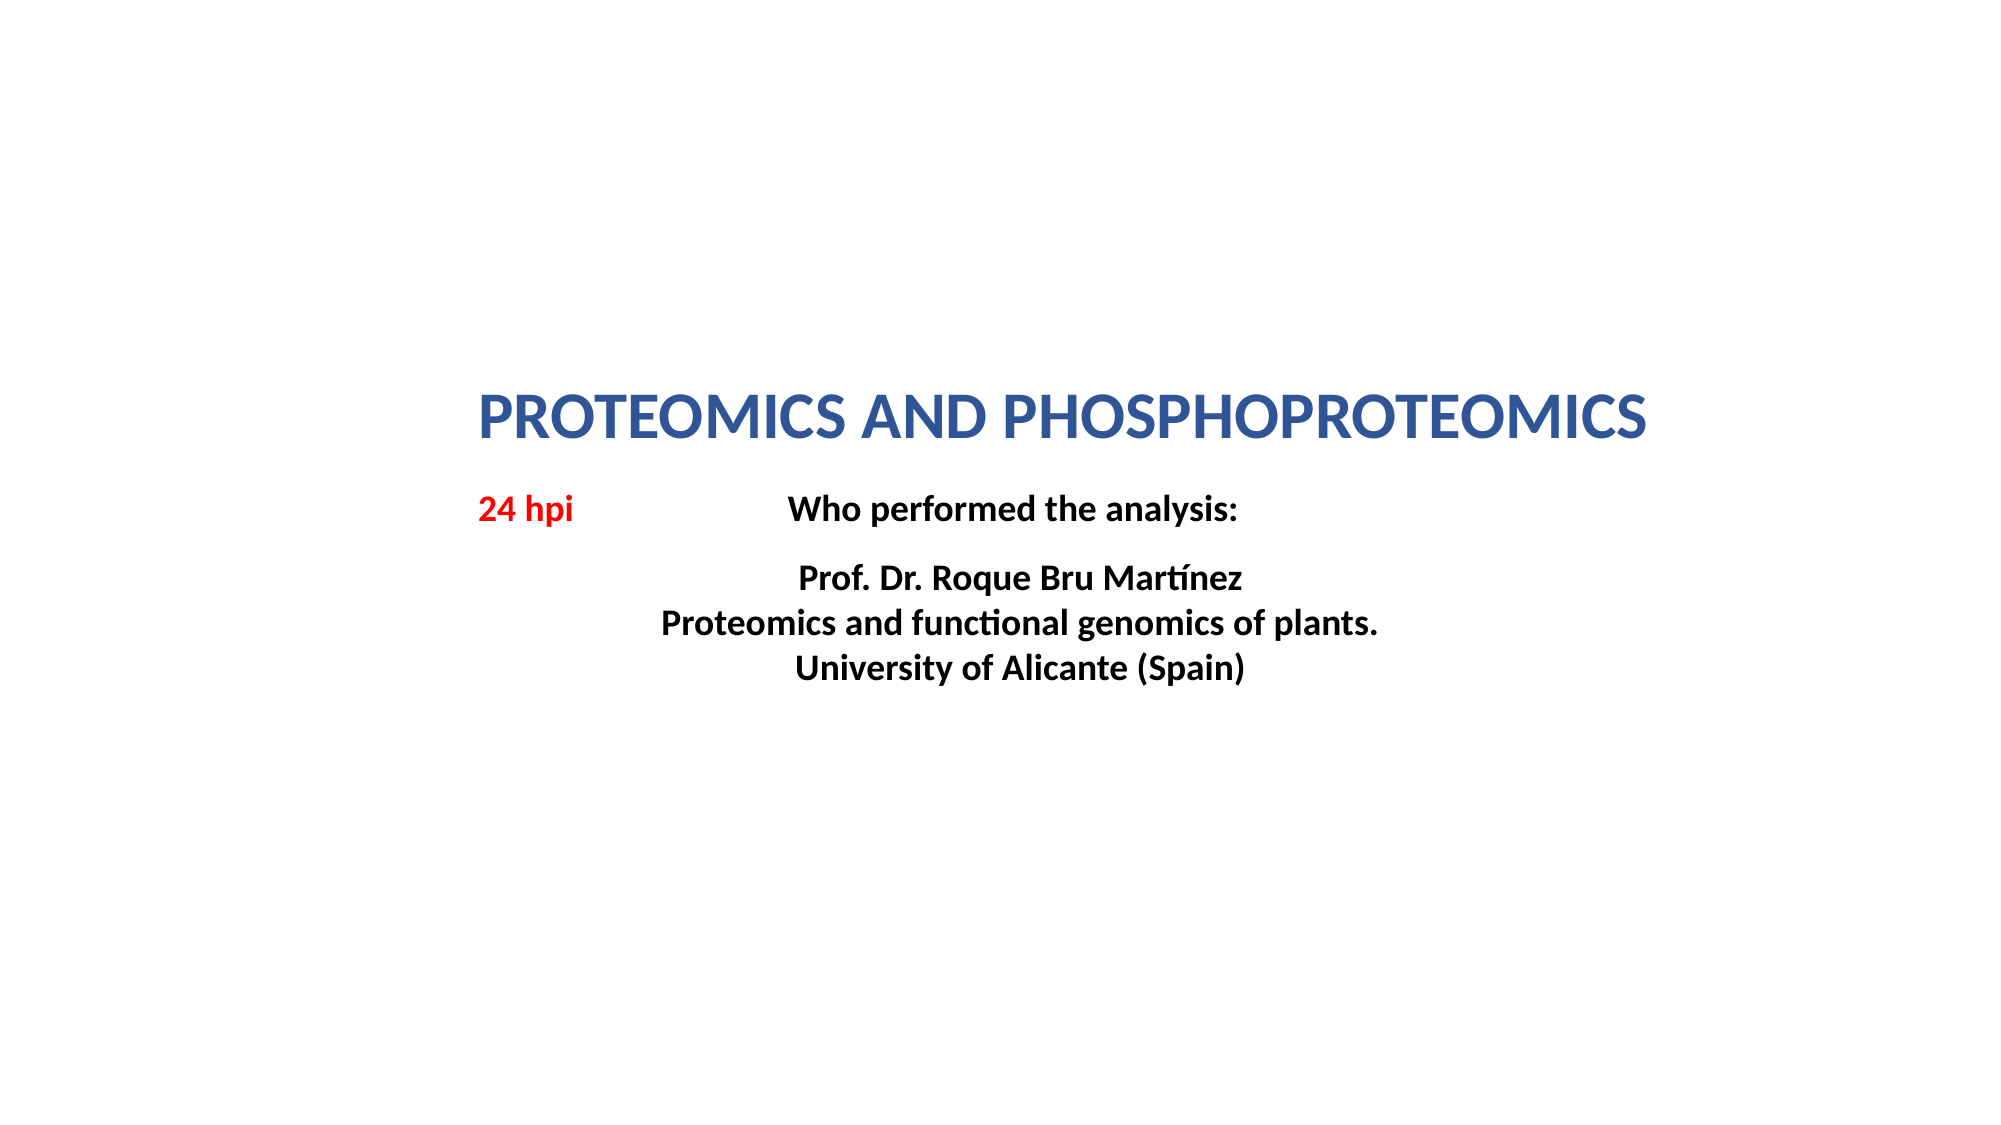

PROTEOMICS AND PHOSPHOPROTEOMICS
24 hpi
Who performed the analysis:
Prof. Dr. Roque Bru Martínez
Proteomics and functional genomics of plants.
University of Alicante (Spain)